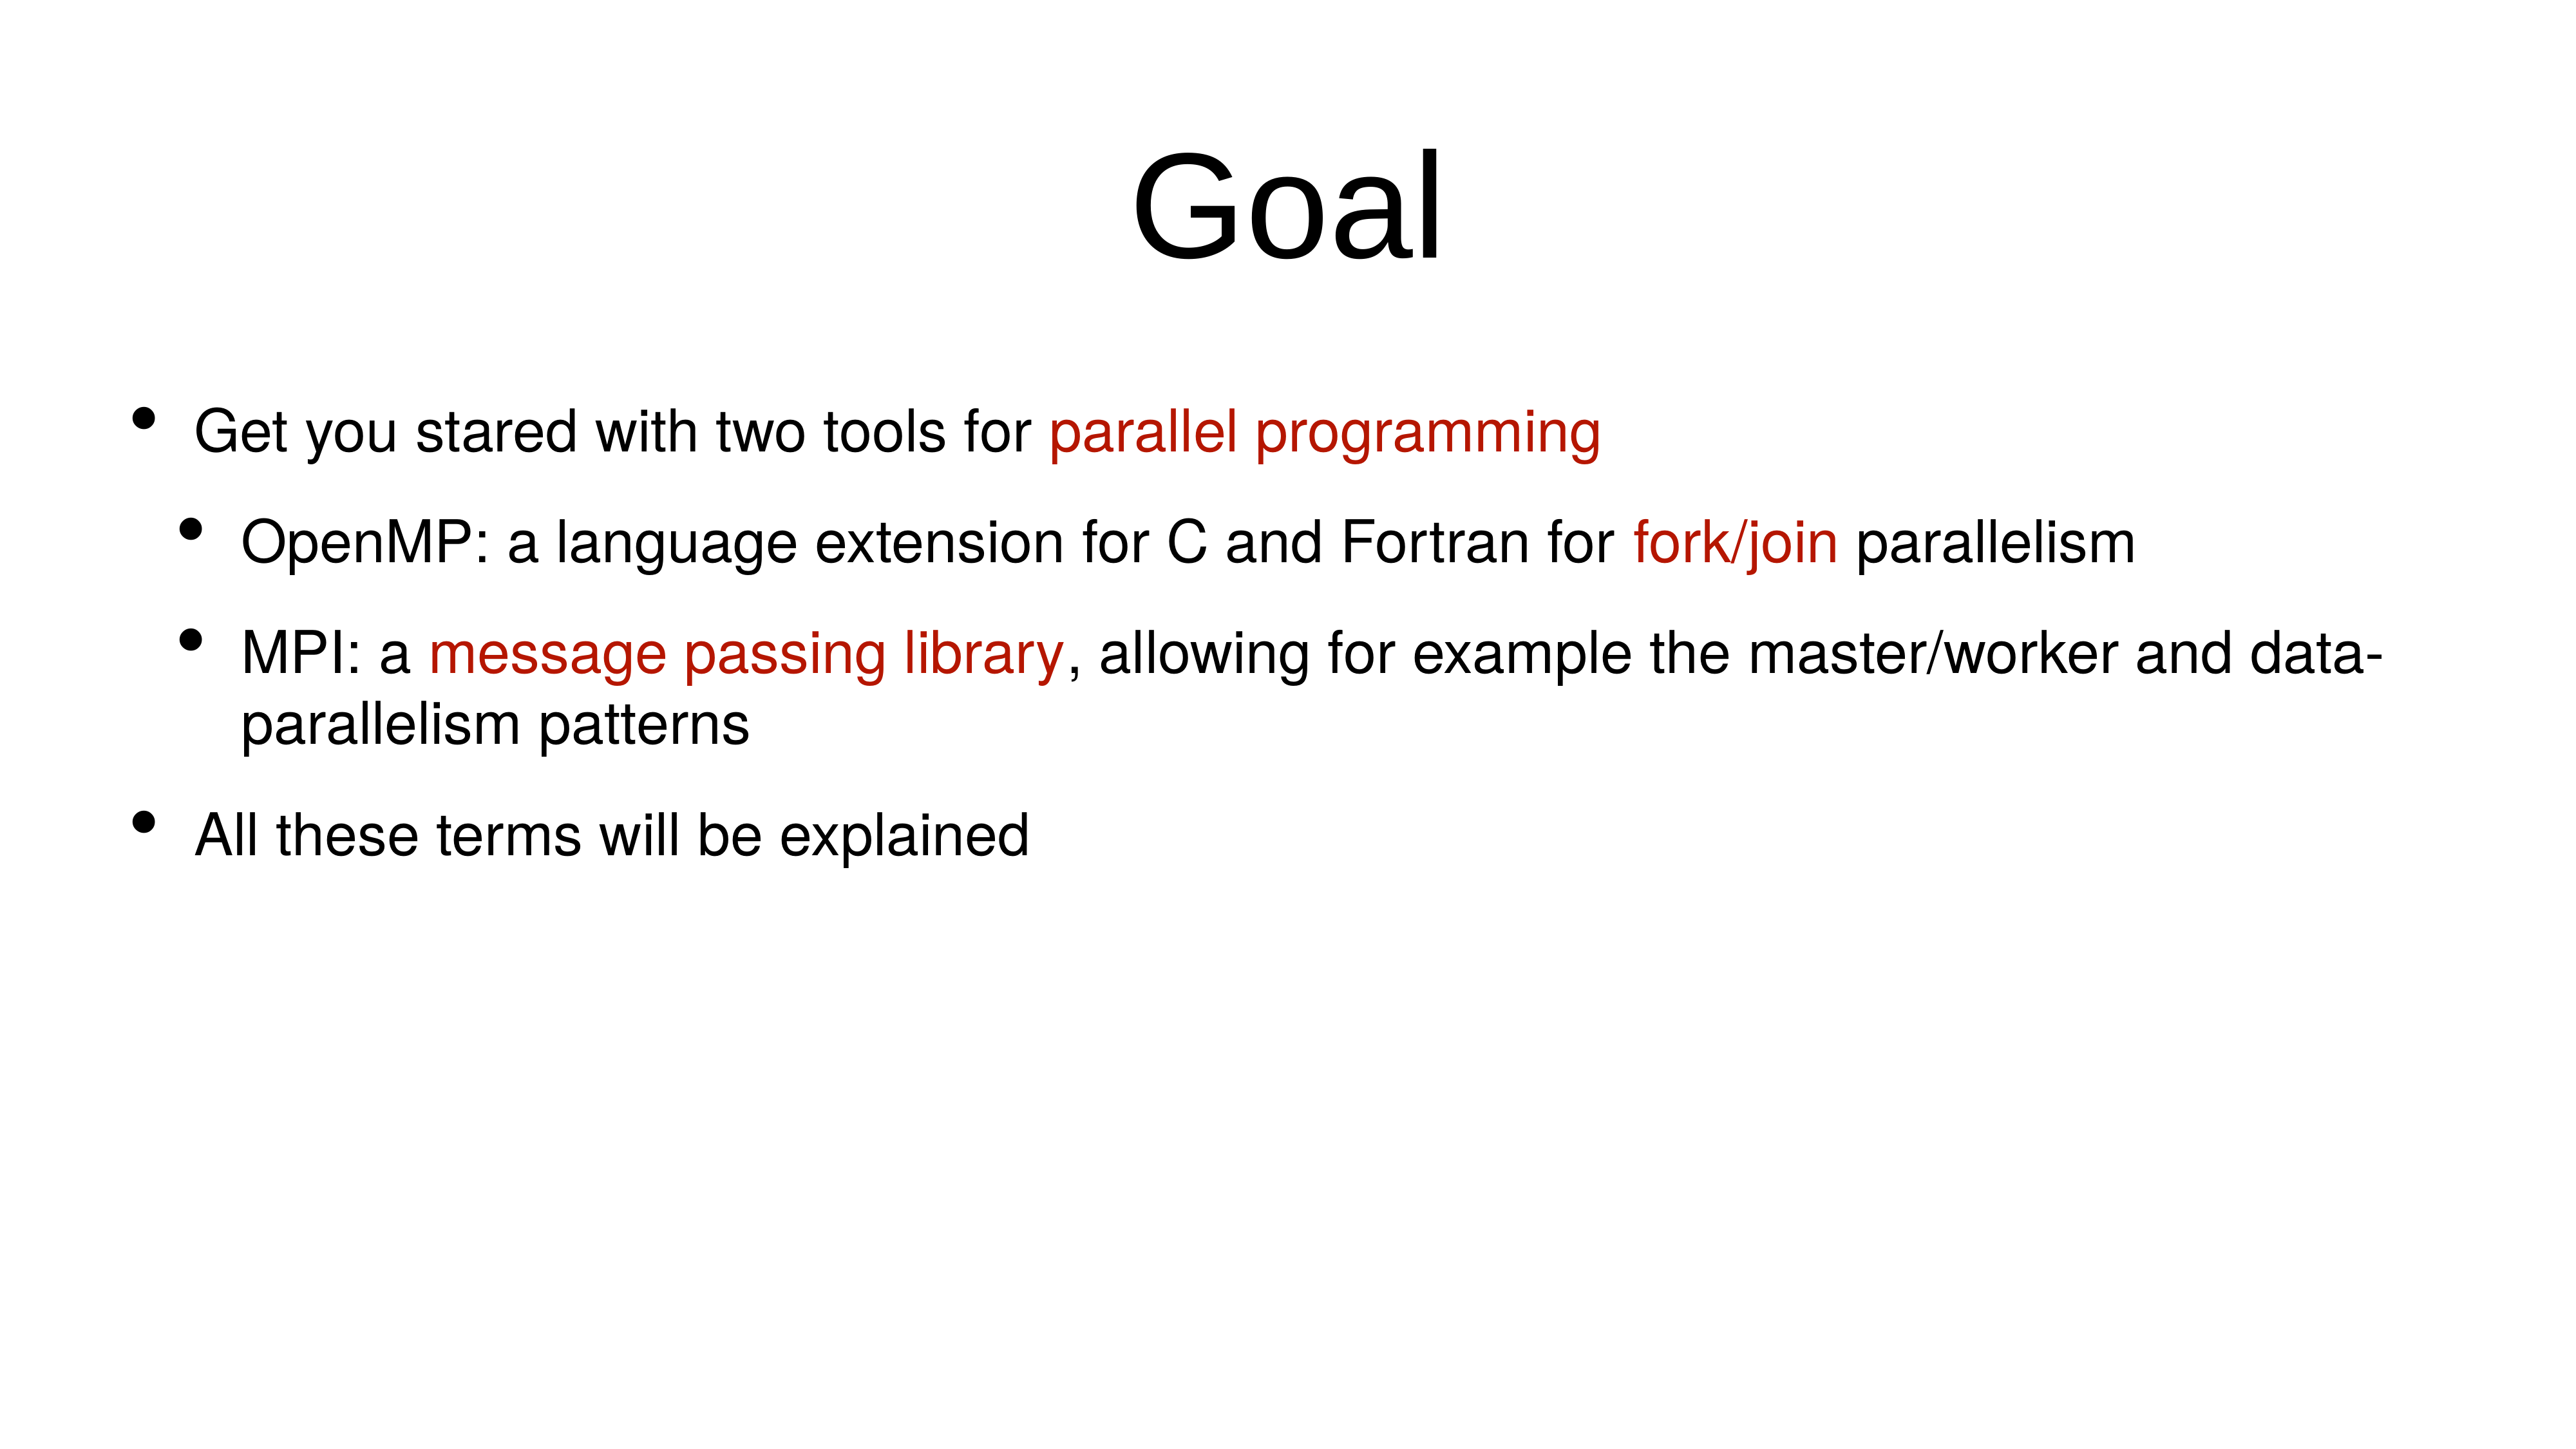

# Goal
Get you stared with two tools for parallel programming
OpenMP: a language extension for C and Fortran for fork/join parallelism
MPI: a message passing library, allowing for example the master/worker and data-parallelism patterns
All these terms will be explained
2